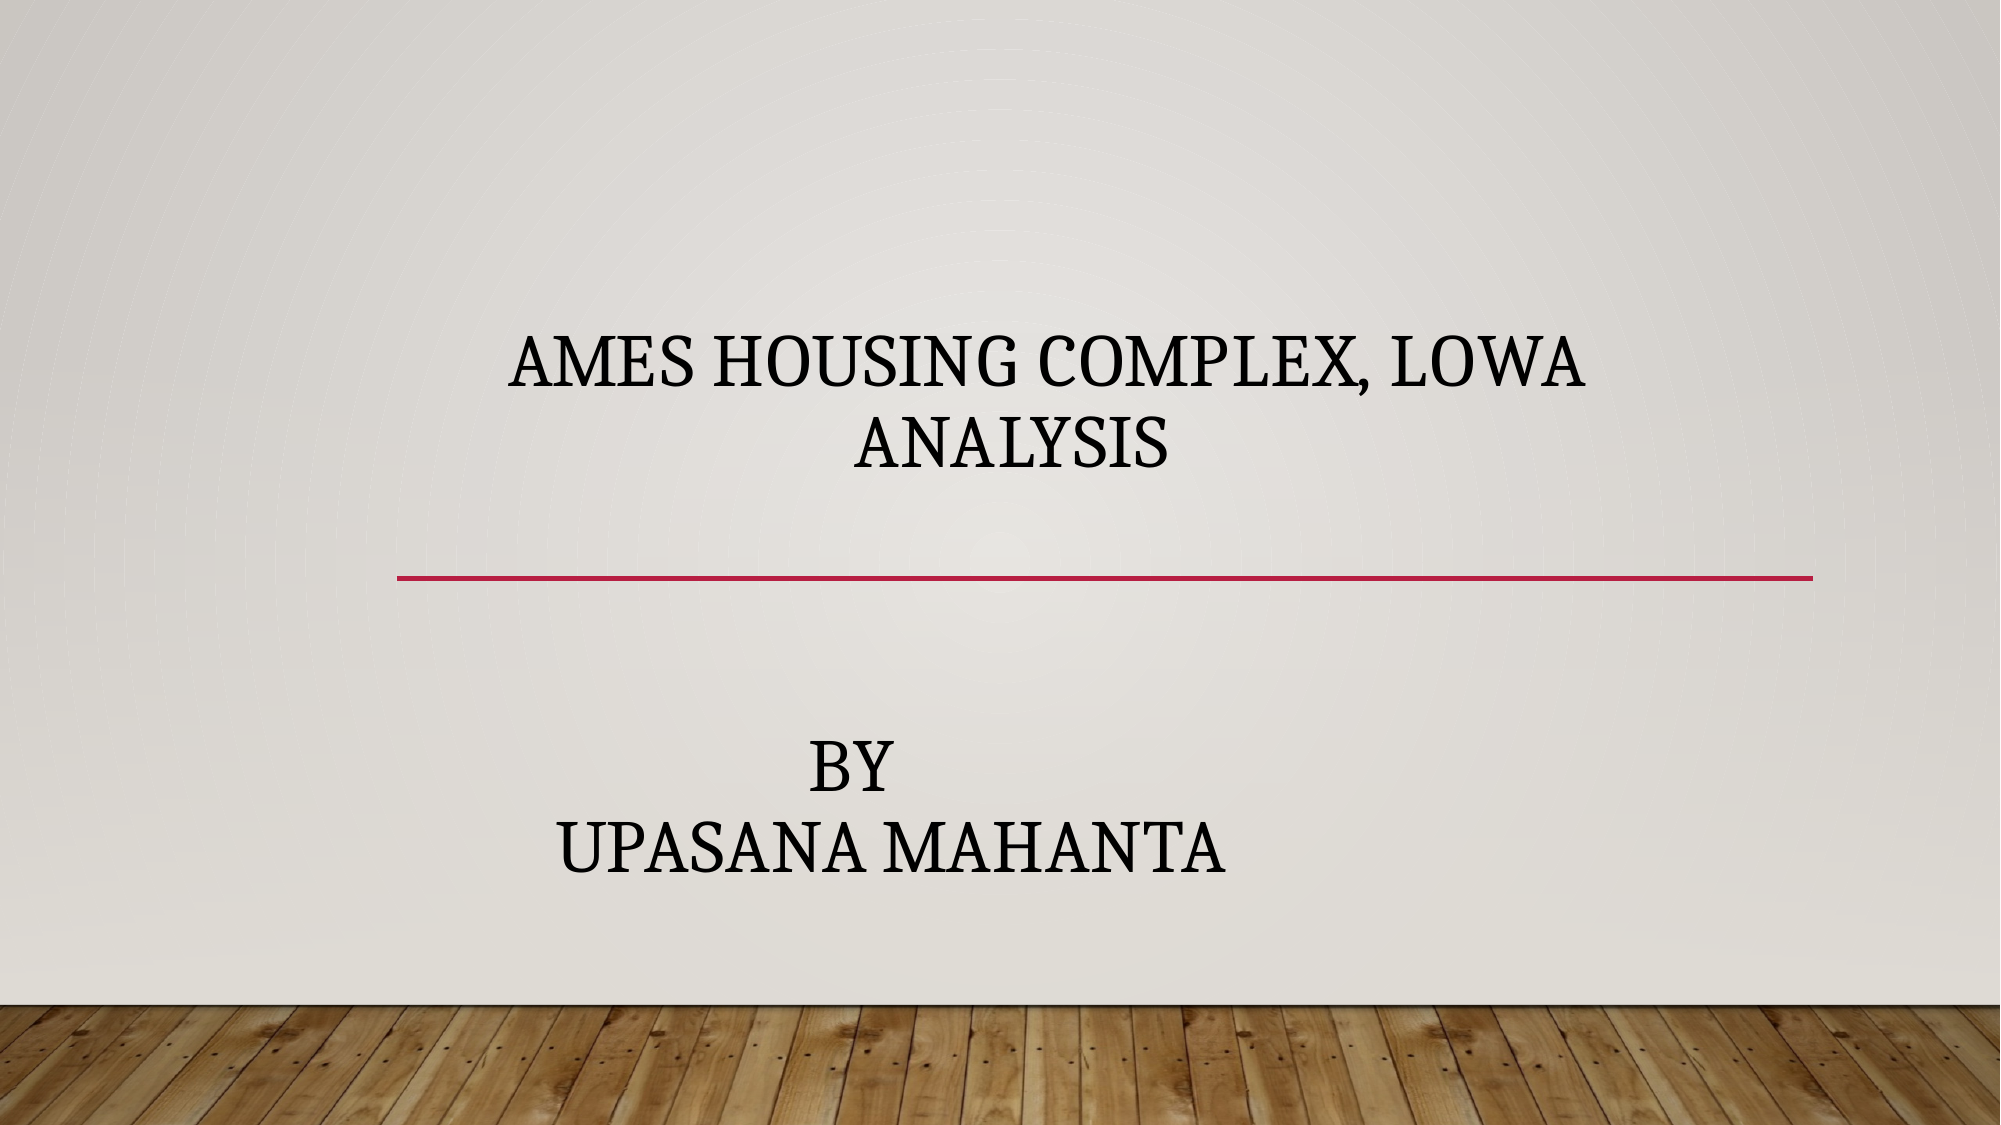

# Ames Housing Complex, LOWA 					                     Analysis By Upasana Mahanta